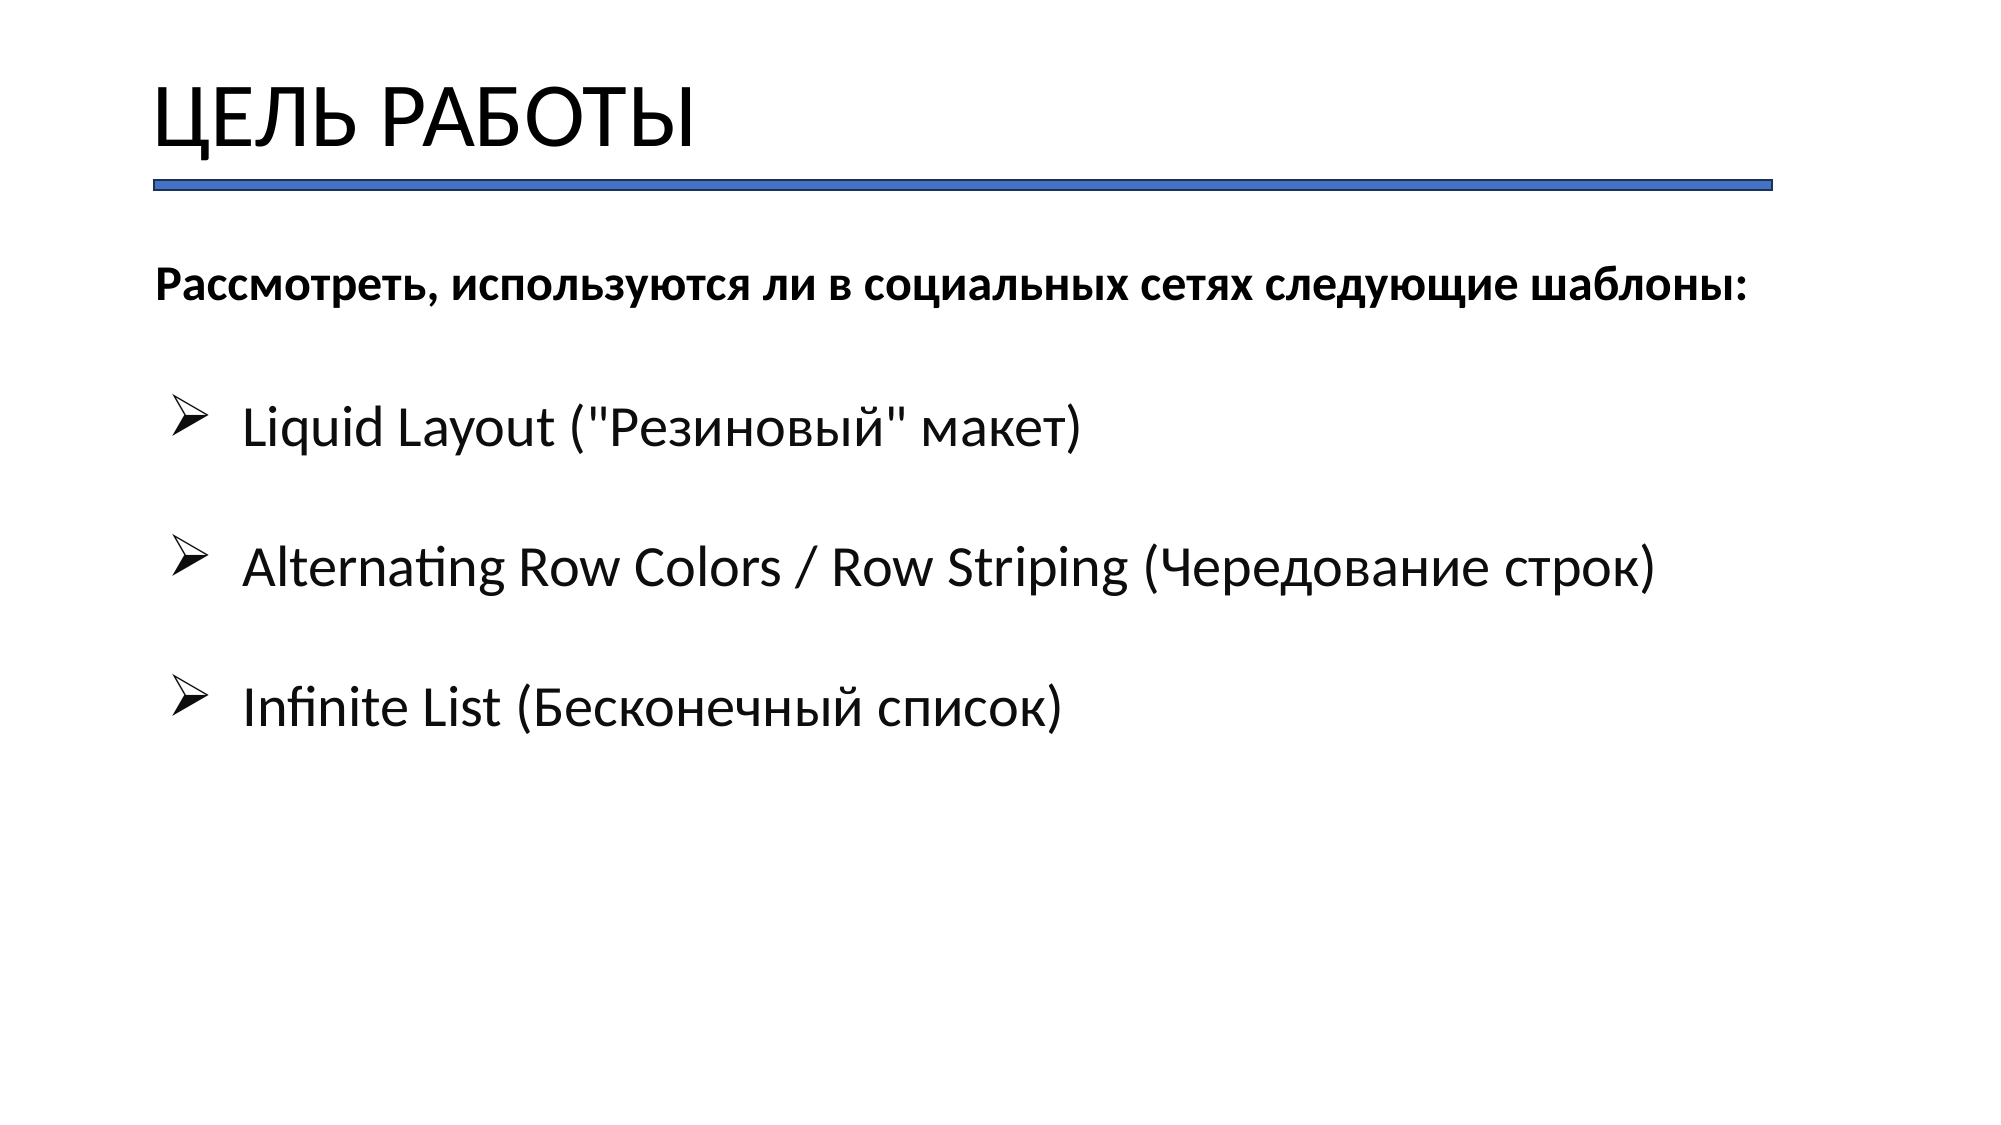

# ЦЕЛЬ РАБОТЫ

Рассмотреть, используются ли в социальных сетях следующие шаблоны:

Liquid Layout ("Резиновый" макет)
Alternating Row Colors / Row Striping (Чередование строк)
Infinite List (Бесконечный список)